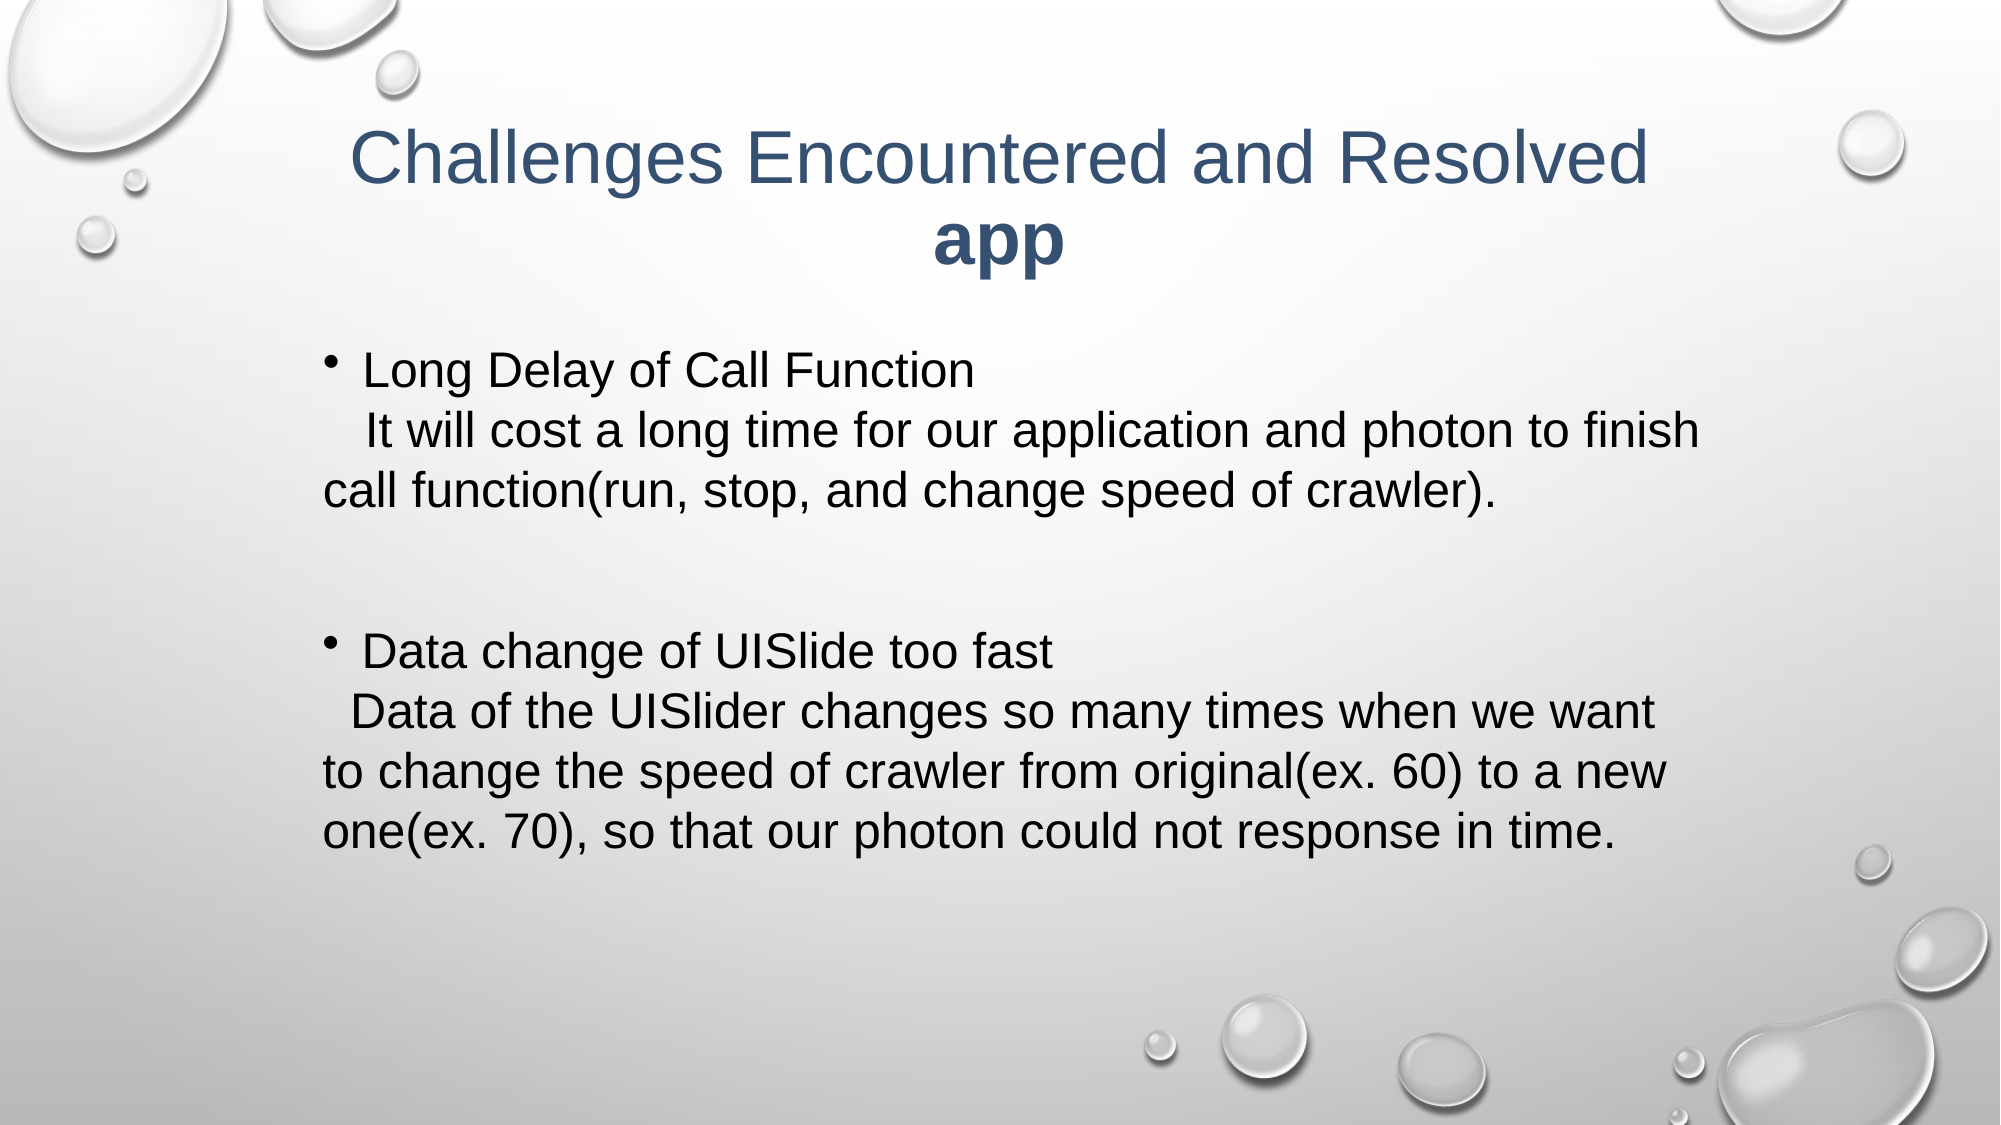

Challenges Encountered and Resolved
app
Long Delay of Call Function
   It will cost a long time for our application and photon to finish call function(run, stop, and change speed of crawler).
Data change of UISlide too fast
  Data of the UISlider changes so many times when we want to change the speed of crawler from original(ex. 60) to a new one(ex. 70), so that our photon could not response in time.